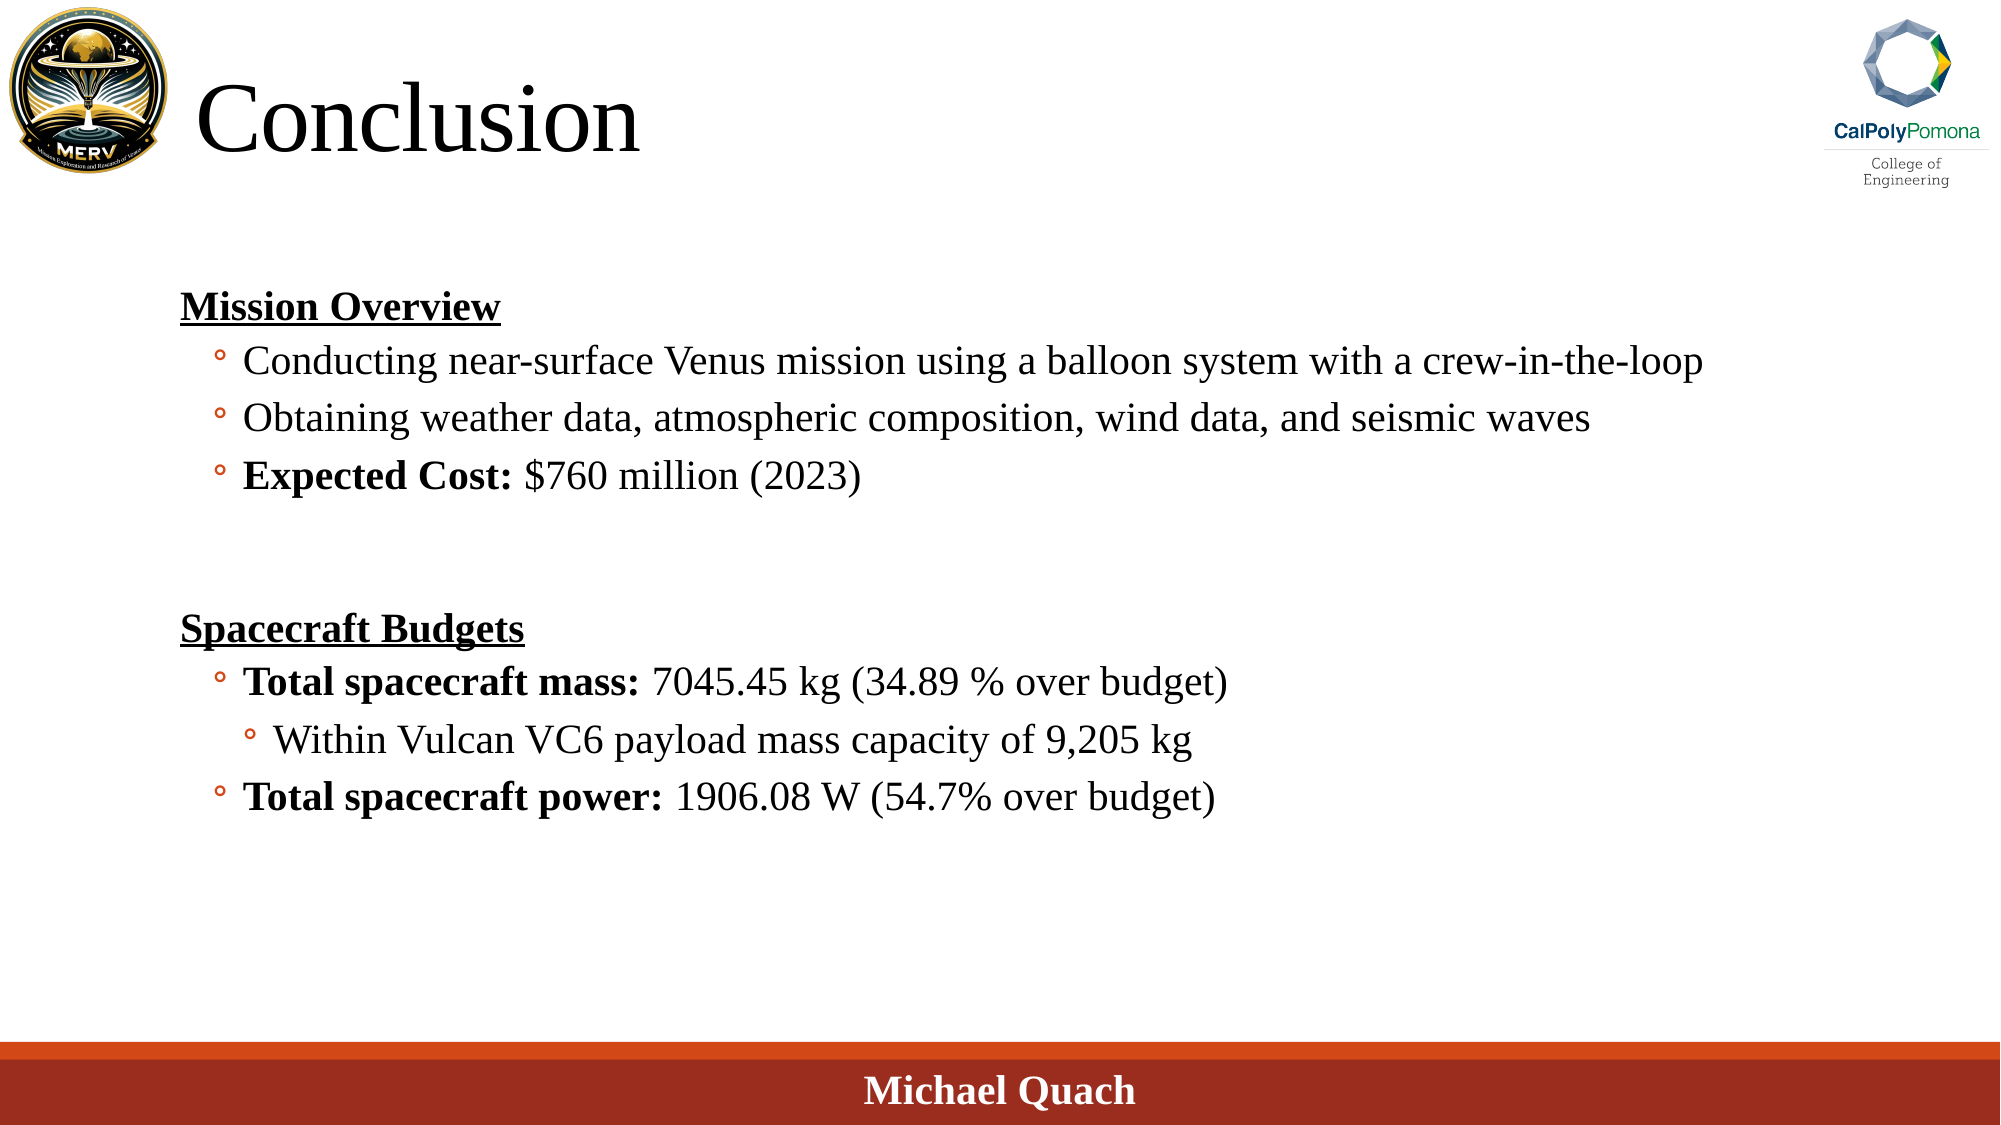

# Conclusion

Mission Overview
Conducting near-surface Venus mission using a balloon system with a crew-in-the-loop
Obtaining weather data, atmospheric composition, wind data, and seismic waves
Expected Cost: $760 million (2023)

Spacecraft Budgets
Total spacecraft mass: 7045.45 kg (34.89 % over budget)
Within Vulcan VC6 payload mass capacity of 9,205 kg
Total spacecraft power: 1906.08 W (54.7% over budget)

Michael Quach
58